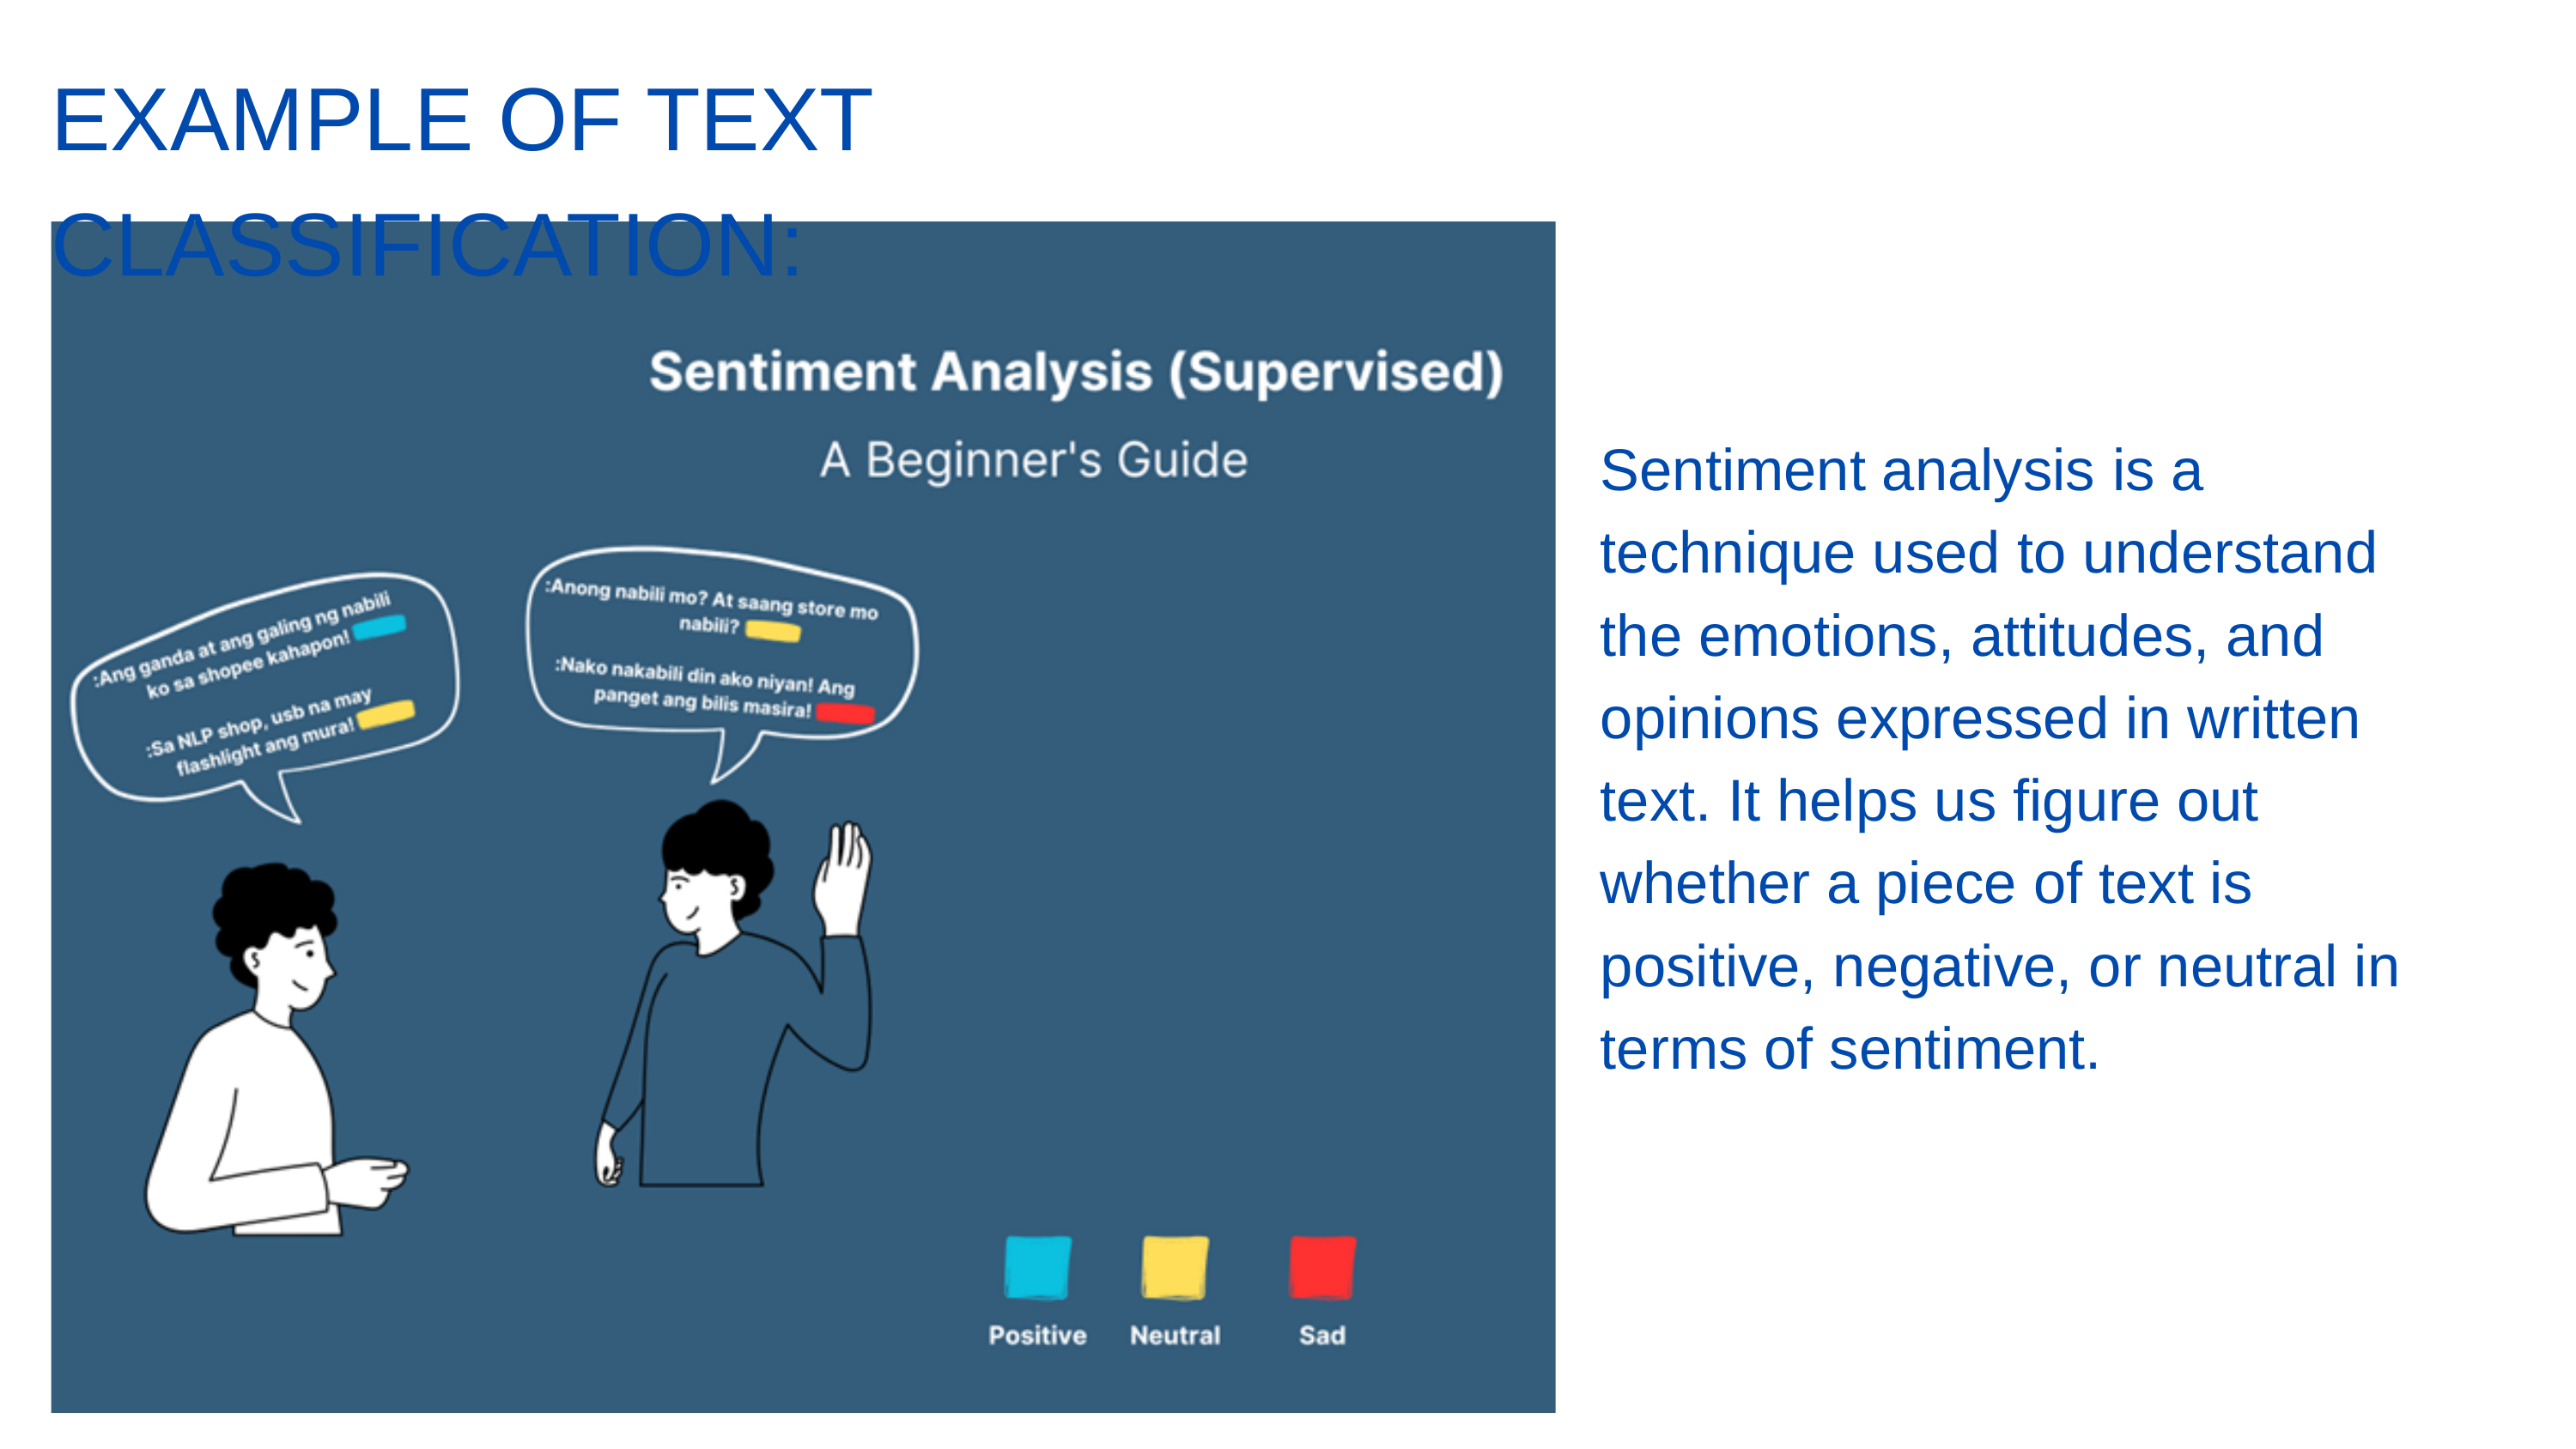

EXAMPLE OF TEXT CLASSIFICATION:

Sentiment analysis is a technique used to understand the emotions, attitudes, and opinions expressed in written text. It helps us figure out whether a piece of text is positive, negative, or neutral in terms of sentiment.